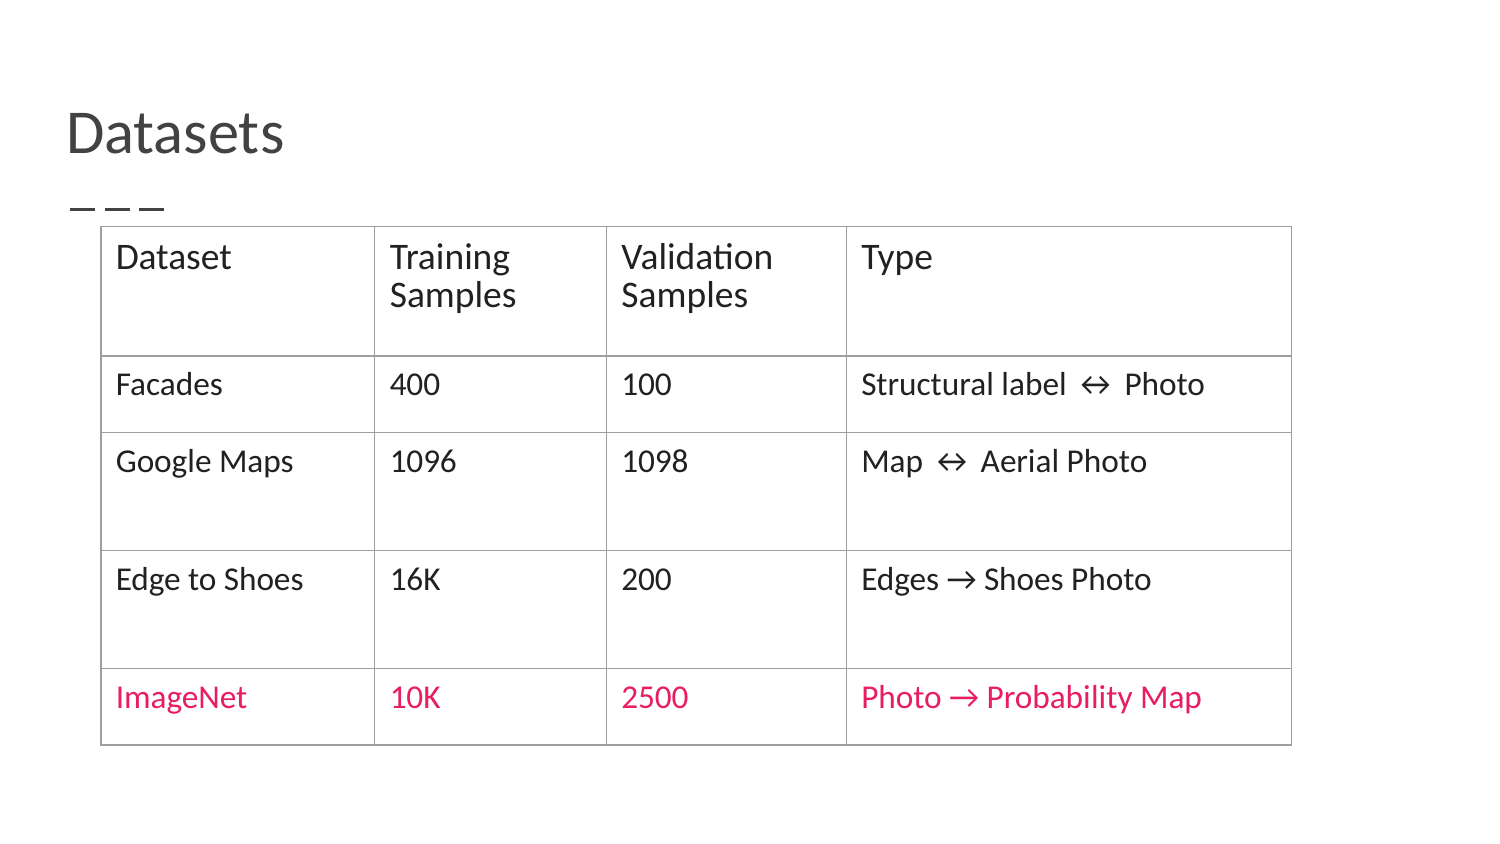

# Datasets
| Dataset | Training Samples | Validation Samples | Type |
| --- | --- | --- | --- |
| Facades | 400 | 100 | Structural label ↔ Photo |
| Google Maps | 1096 | 1098 | Map ↔ Aerial Photo |
| Edge to Shoes | 16K | 200 | Edges → Shoes Photo |
| ImageNet | 10K | 2500 | Photo → Probability Map |